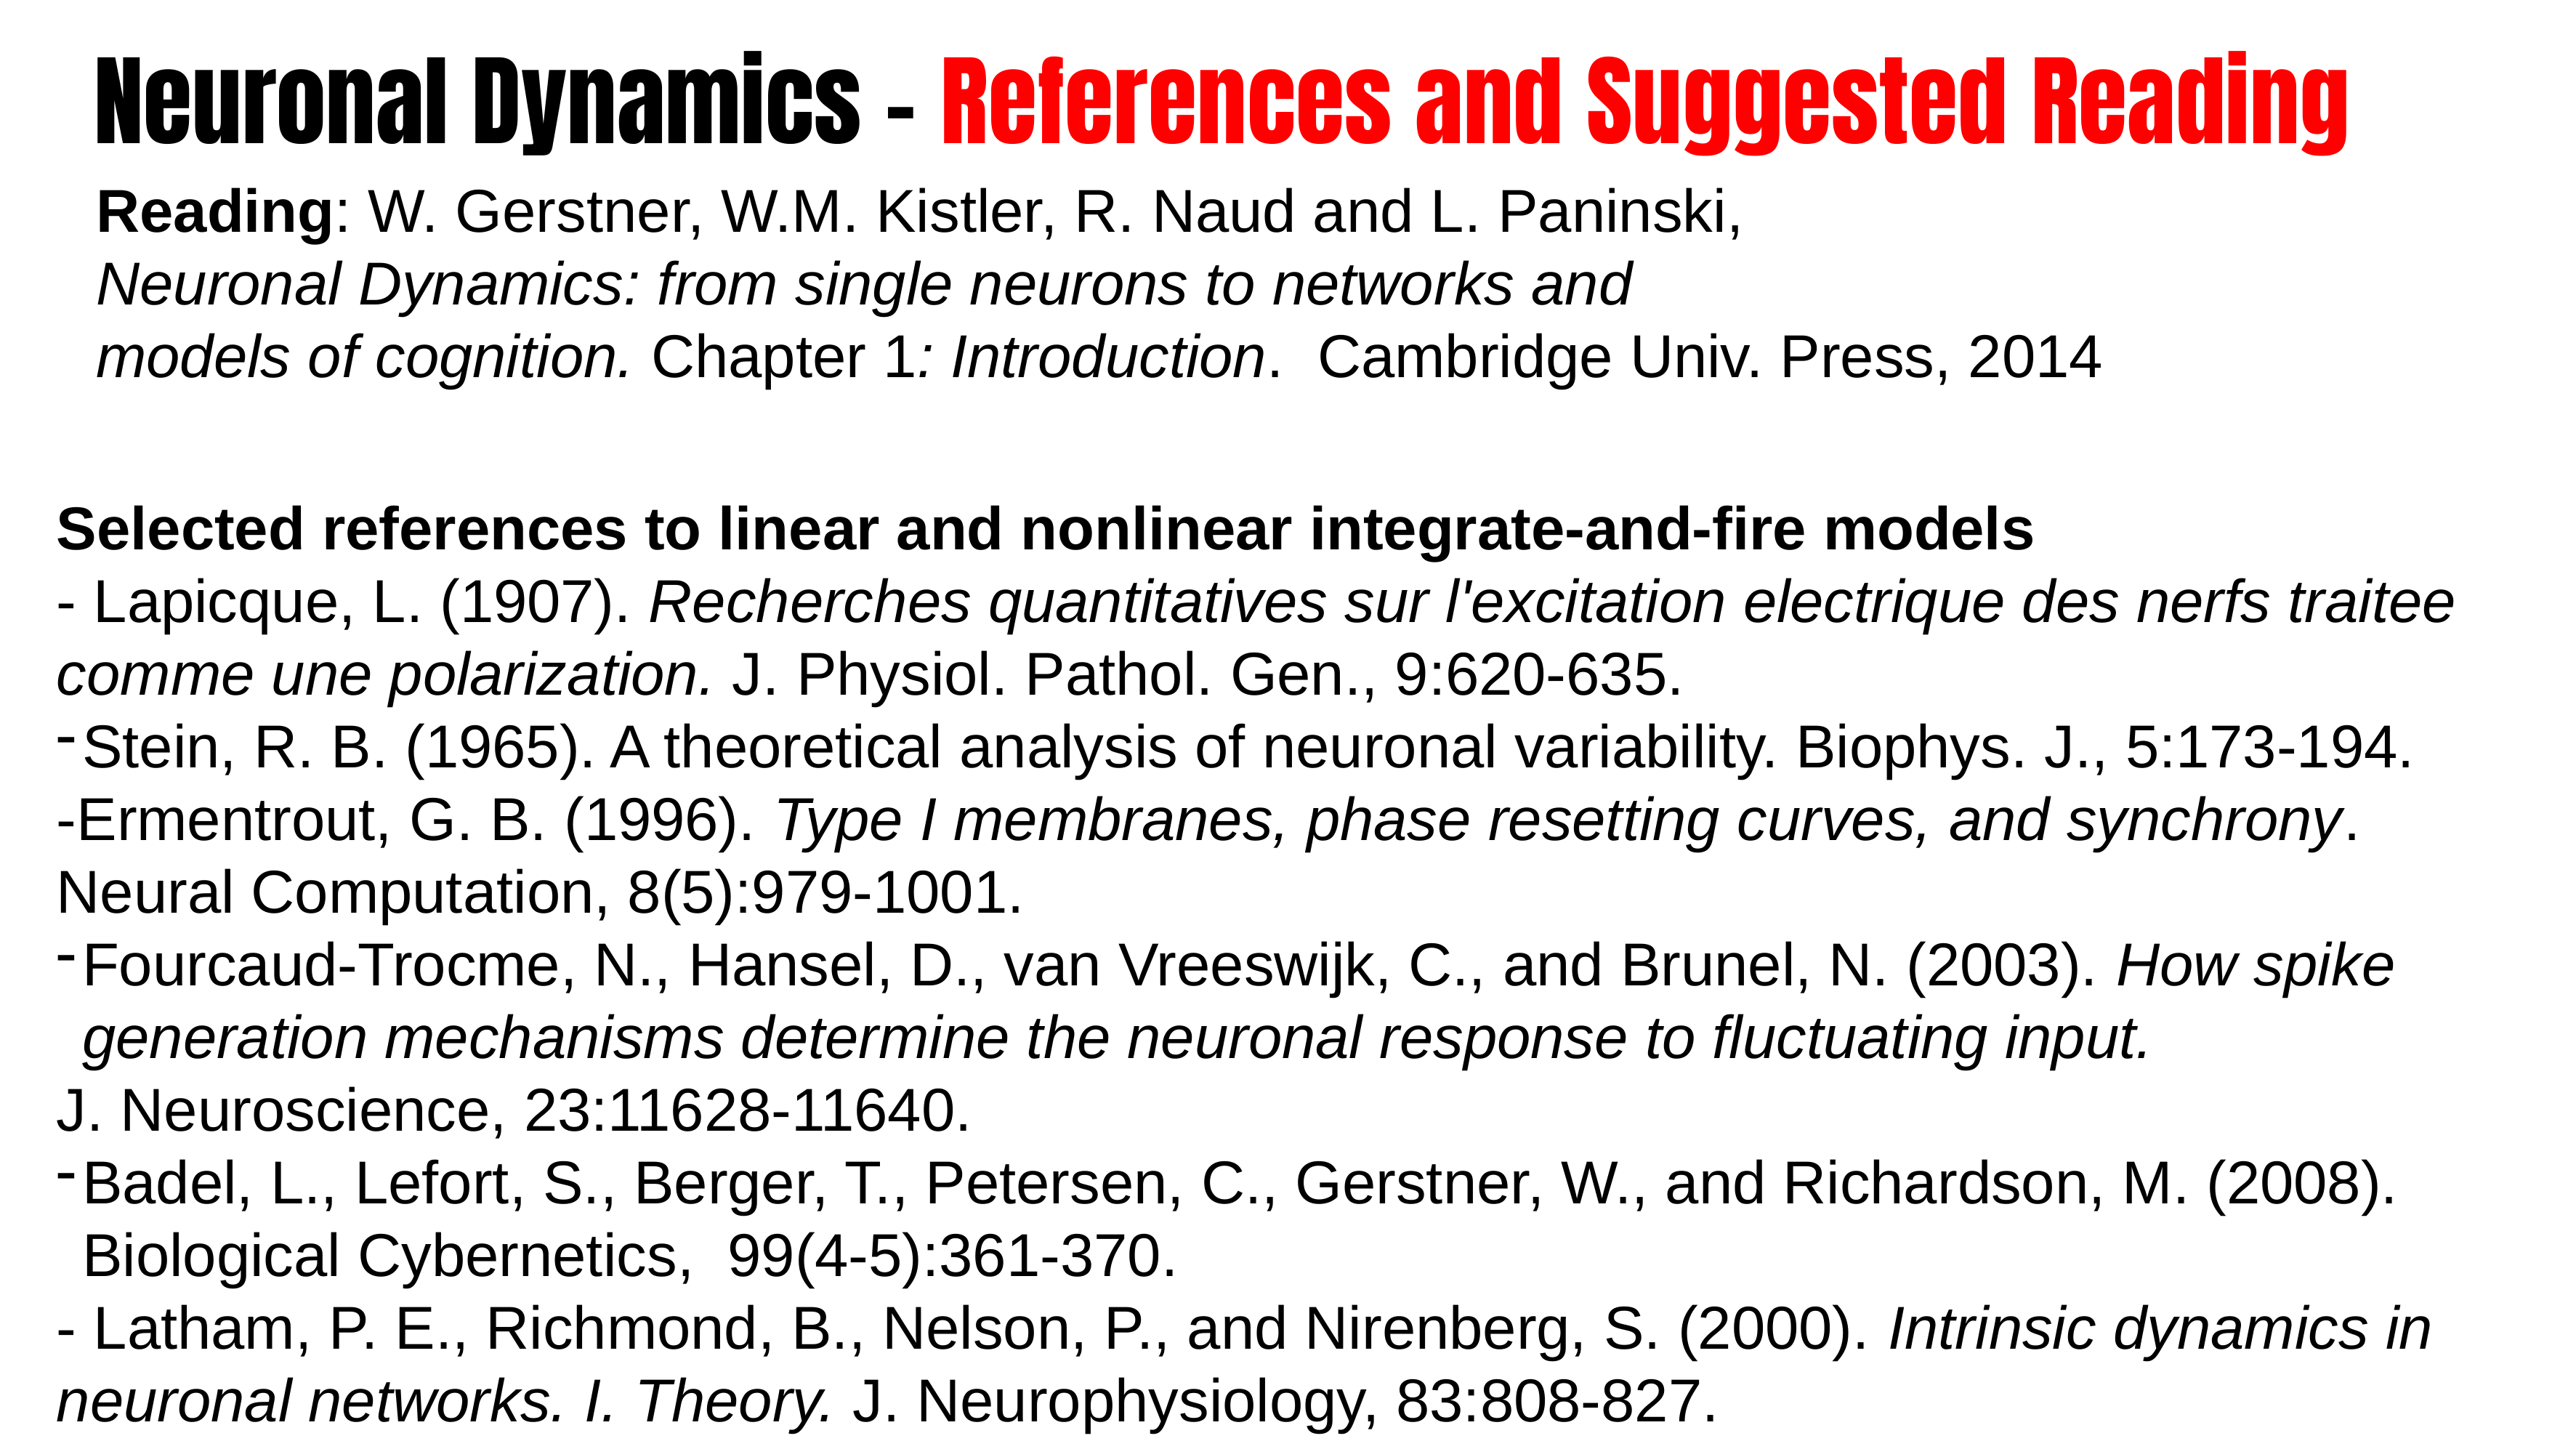

Neuronal Dynamics – References and Suggested Reading
Reading: W. Gerstner, W.M. Kistler, R. Naud and L. Paninski,
Neuronal Dynamics: from single neurons to networks and
models of cognition. Chapter 1: Introduction.  Cambridge Univ. Press, 2014
Selected references to linear and nonlinear integrate-and-fire models
- Lapicque, L. (1907). Recherches quantitatives sur l'excitation electrique des nerfs traitee comme une polarization. J. Physiol. Pathol. Gen., 9:620-635.
Stein, R. B. (1965). A theoretical analysis of neuronal variability. Biophys. J., 5:173-194.
-Ermentrout, G. B. (1996). Type I membranes, phase resetting curves, and synchrony.
Neural Computation, 8(5):979-1001.
Fourcaud-Trocme, N., Hansel, D., van Vreeswijk, C., and Brunel, N. (2003). How spike generation mechanisms determine the neuronal response to fluctuating input.
J. Neuroscience, 23:11628-11640.
Badel, L., Lefort, S., Berger, T., Petersen, C., Gerstner, W., and Richardson, M. (2008). Biological Cybernetics,  99(4-5):361-370.
- Latham, P. E., Richmond, B., Nelson, P., and Nirenberg, S. (2000). Intrinsic dynamics in neuronal networks. I. Theory. J. Neurophysiology, 83:808-827.